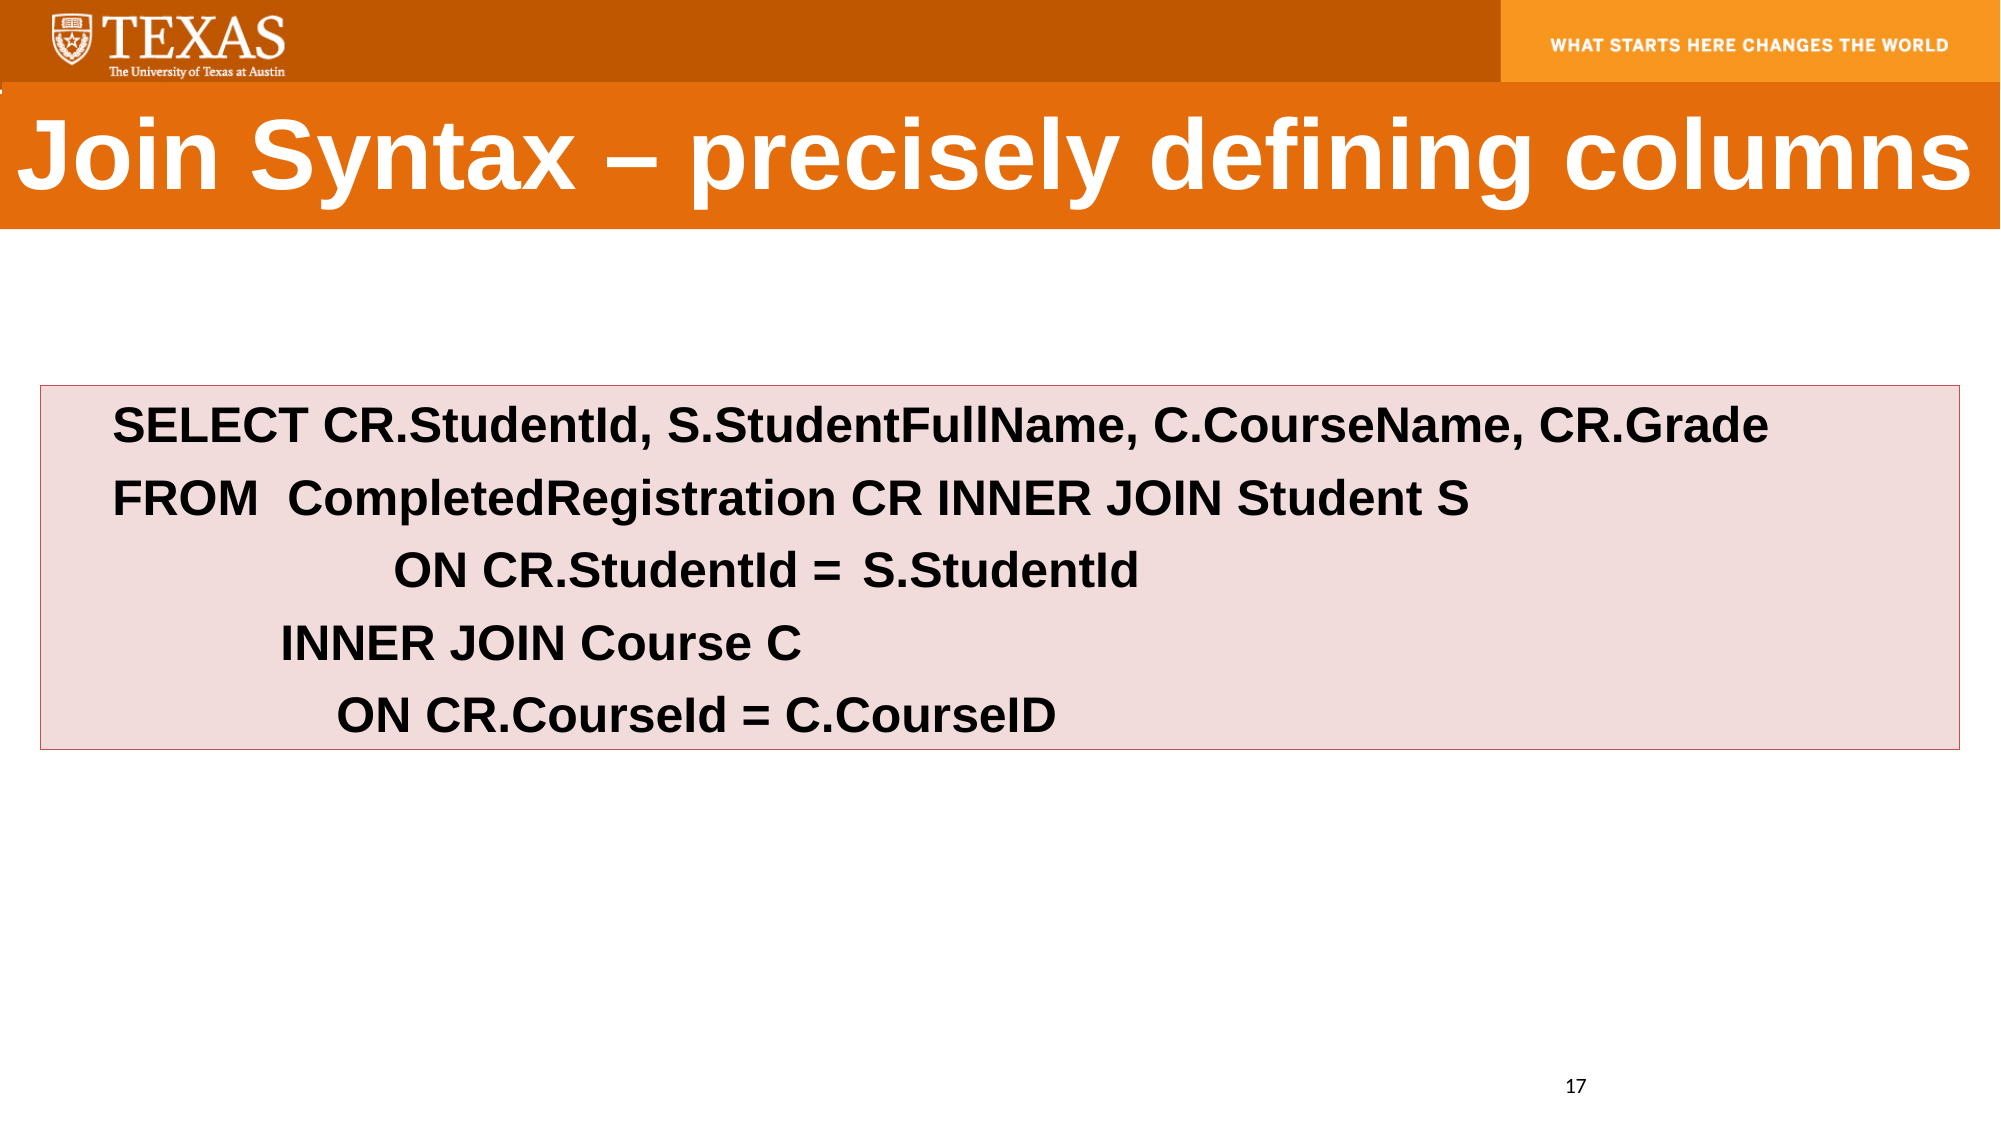

Join Syntax – precisely defining columns

SELECT CR.StudentId, S.StudentFullName, C.CourseName, CR.Grade
FROM  CompletedRegistration CR INNER JOIN Student S
	    ON CR.StudentId = 	S.StudentId
            INNER JOIN Course C
                ON CR.CourseId = C.CourseID
17